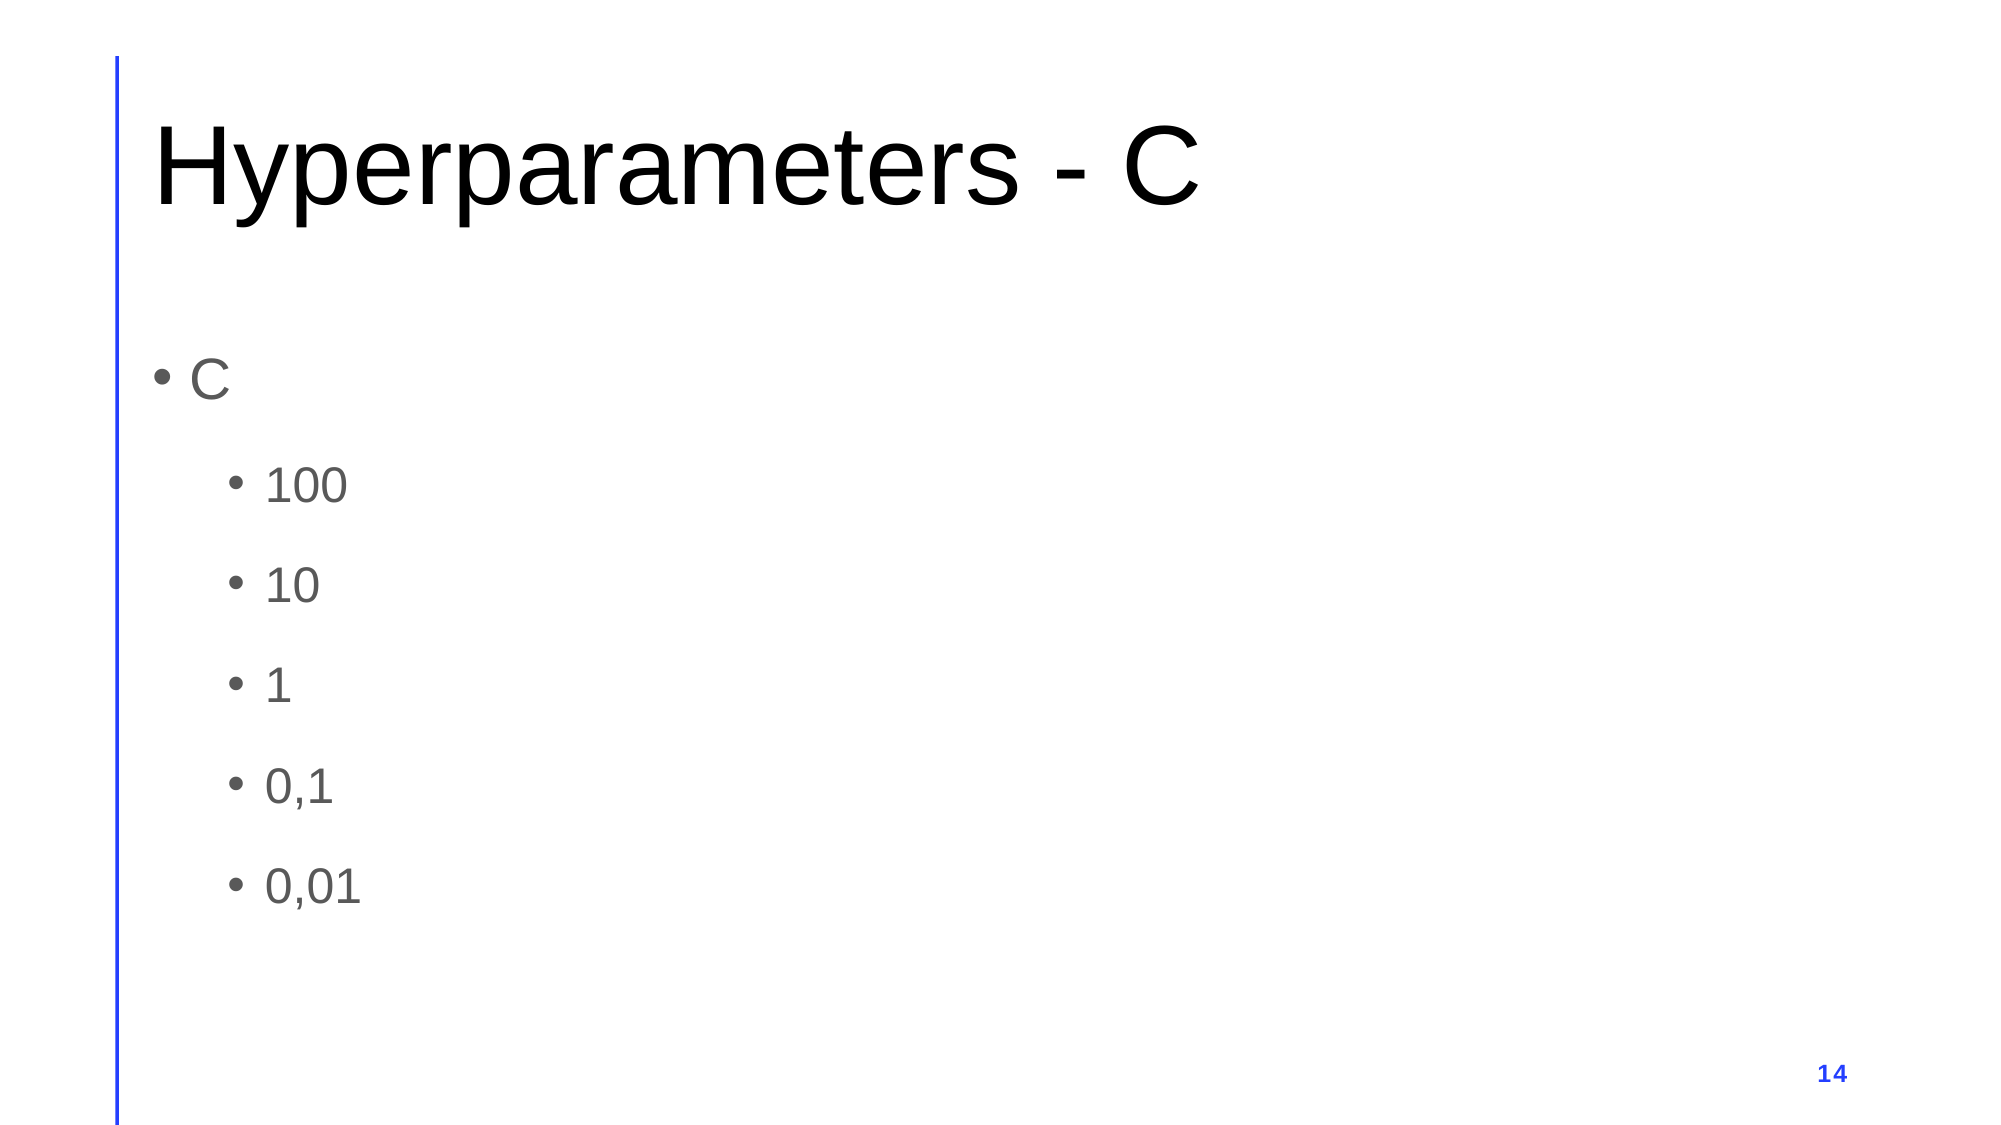

# Hyperparameters - C
C
100
10
1
0,1
0,01
14